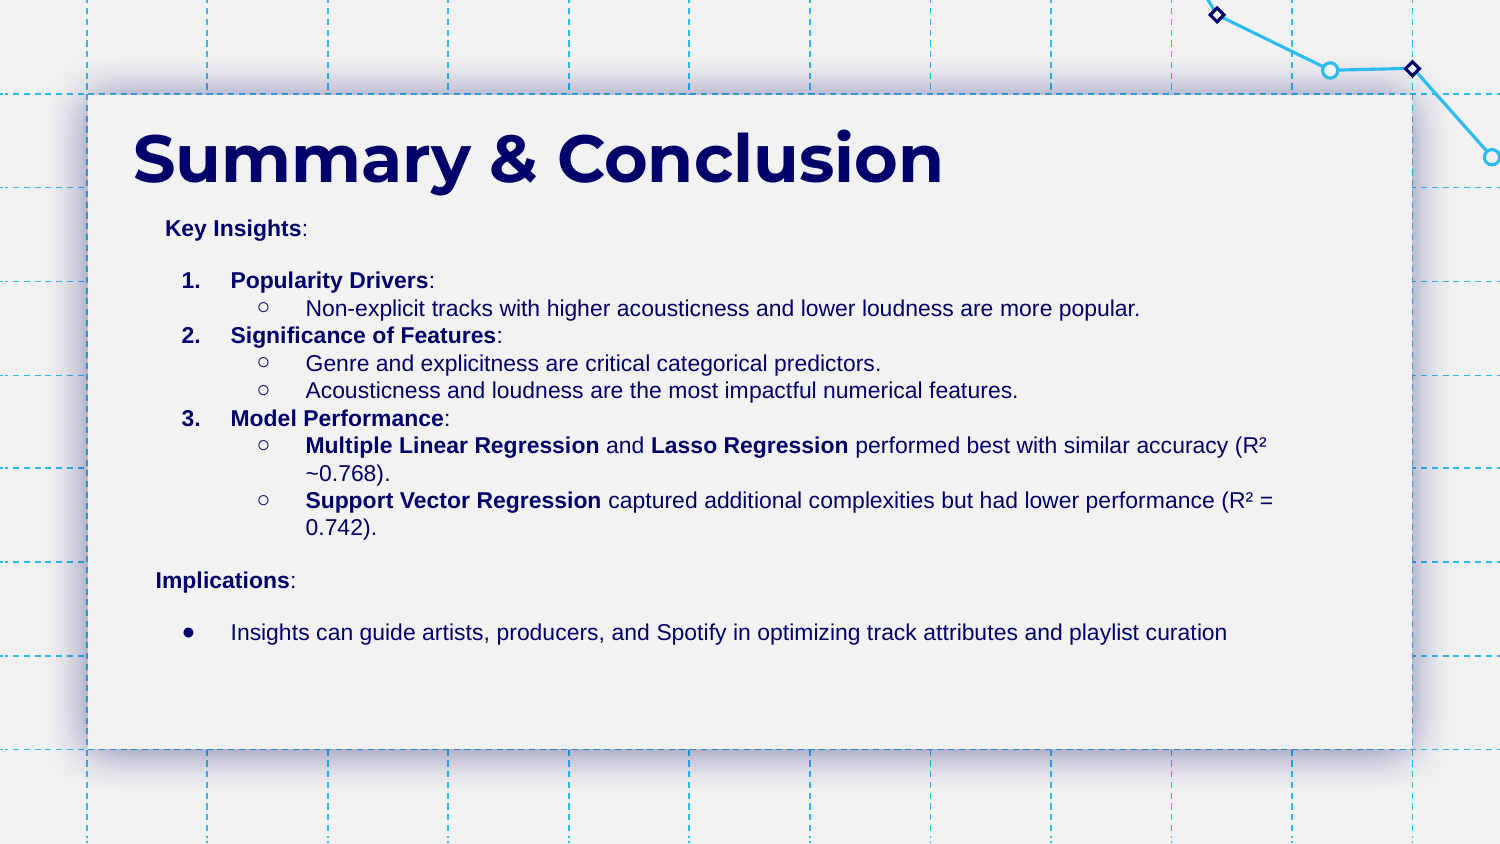

# Summary & Conclusion
Key Insights:
Popularity Drivers:
Non-explicit tracks with higher acousticness and lower loudness are more popular.
Significance of Features:
Genre and explicitness are critical categorical predictors.
Acousticness and loudness are the most impactful numerical features.
Model Performance:
Multiple Linear Regression and Lasso Regression performed best with similar accuracy (R² ~0.768).
Support Vector Regression captured additional complexities but had lower performance (R² = 0.742).
Implications:
Insights can guide artists, producers, and Spotify in optimizing track attributes and playlist curation